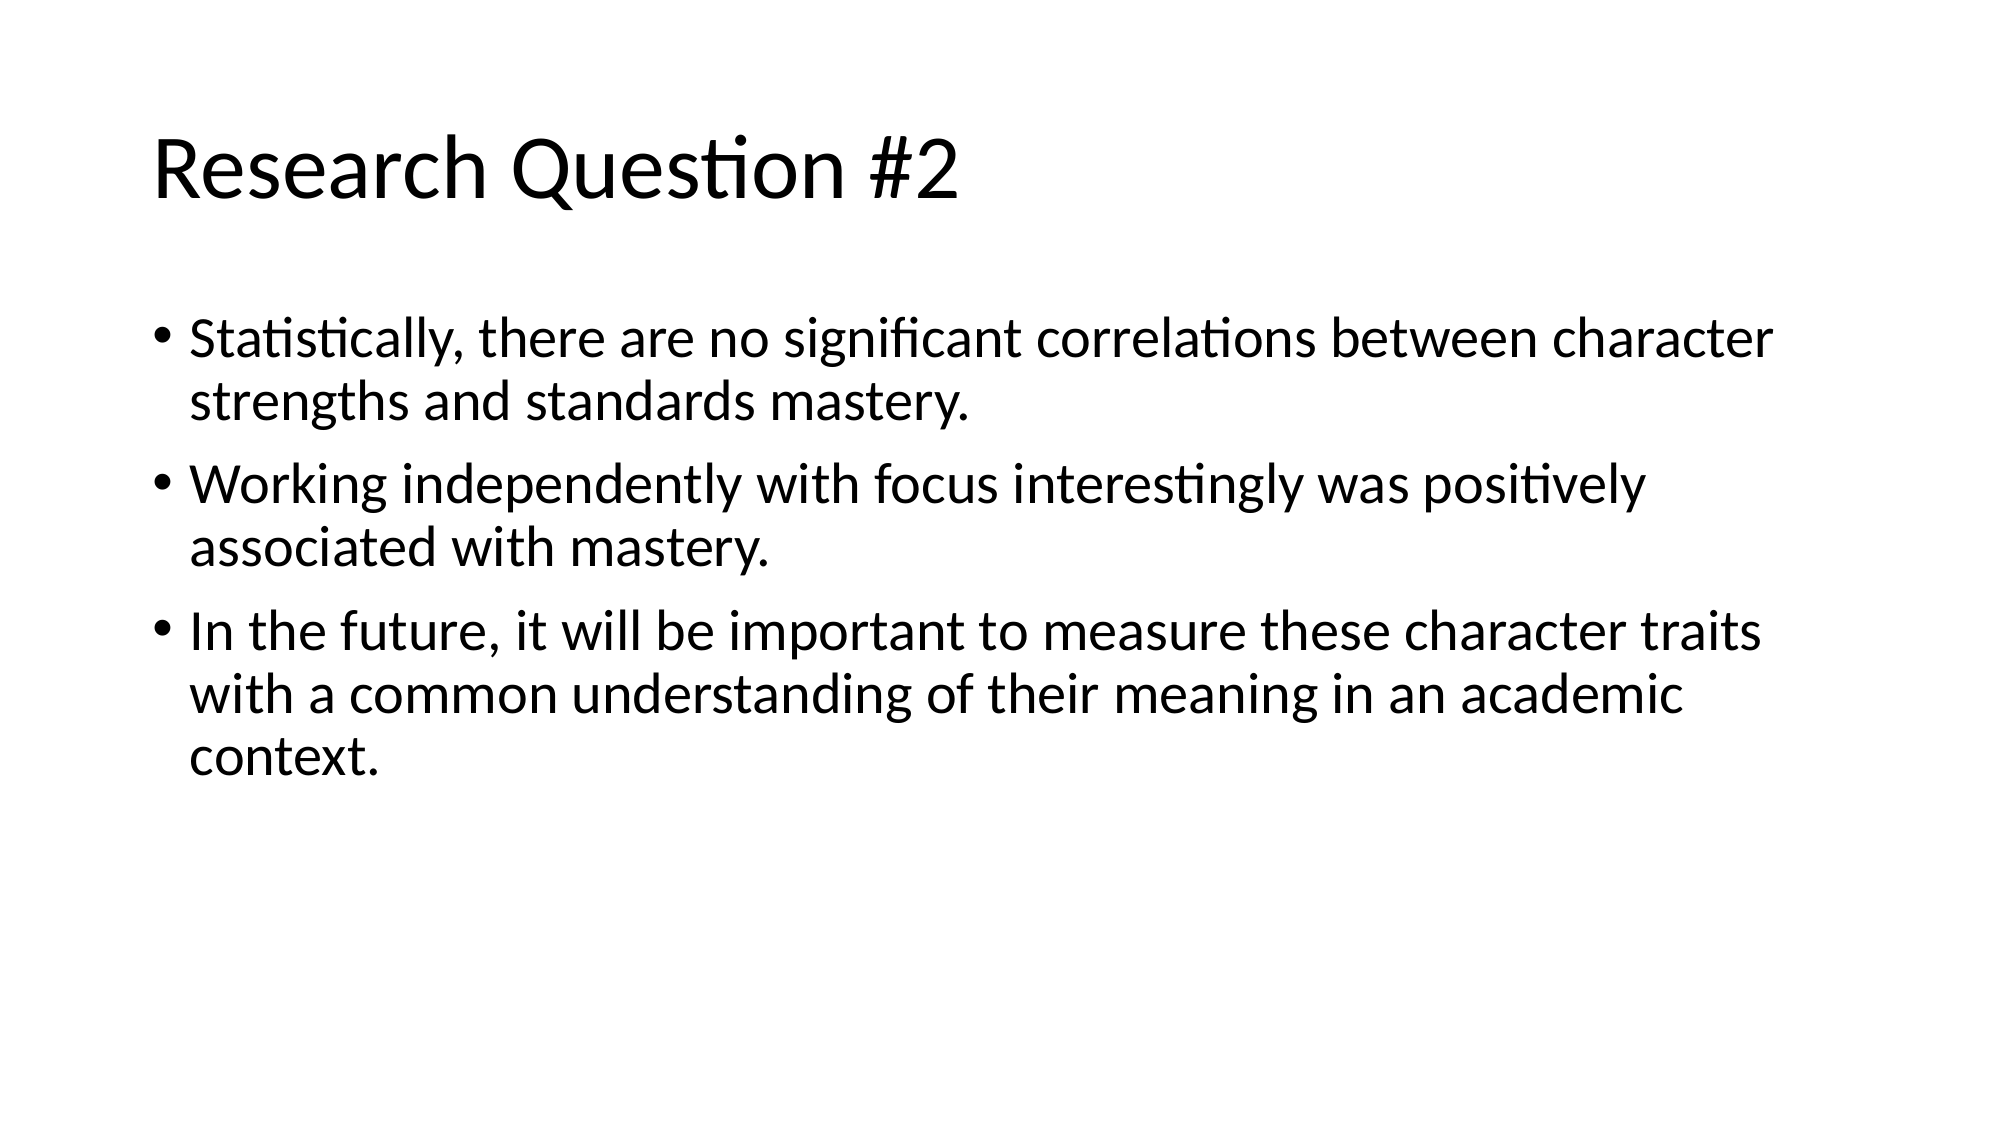

# Research Question #2
Statistically, there are no significant correlations between character strengths and standards mastery.
Working independently with focus interestingly was positively associated with mastery.
In the future, it will be important to measure these character traits with a common understanding of their meaning in an academic context.